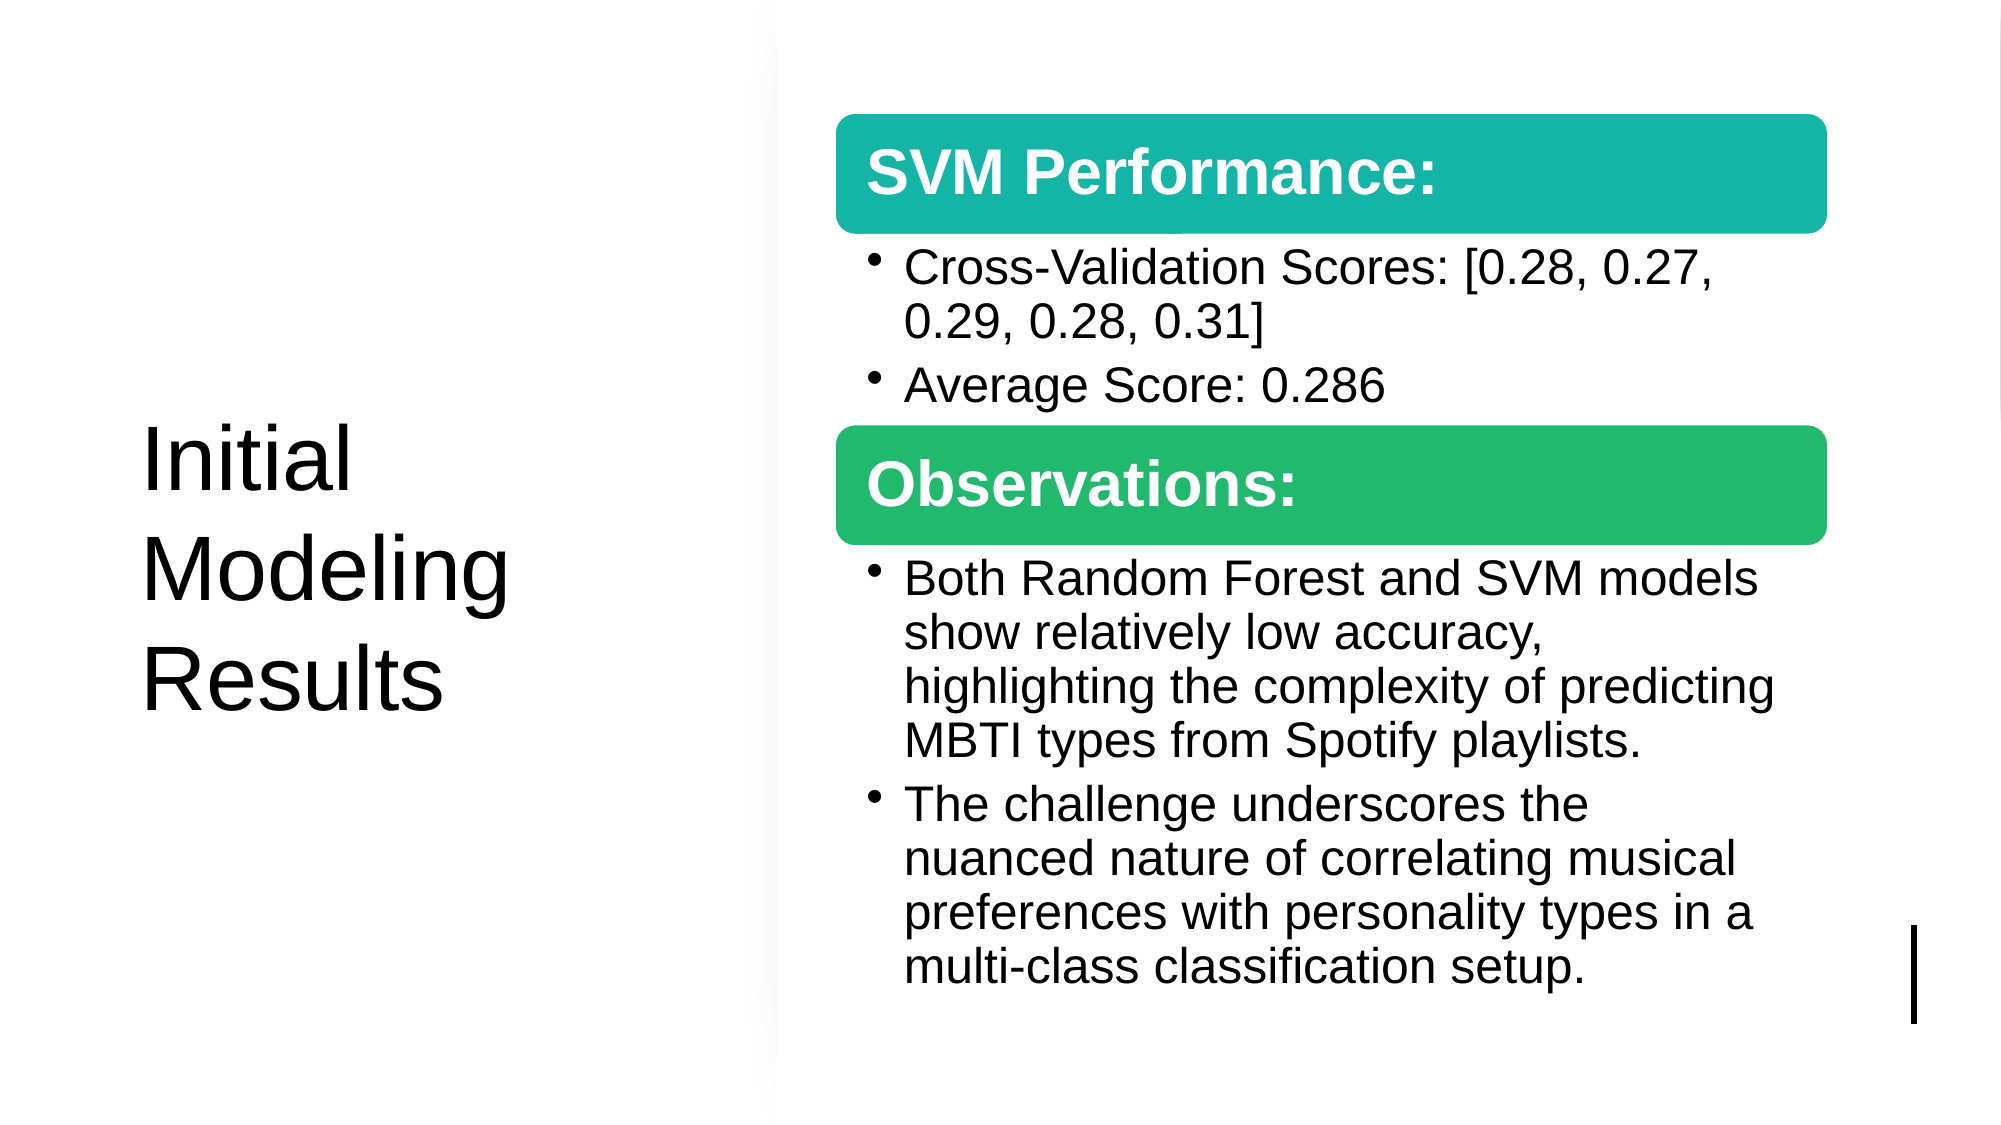

SVM Performance:
Cross-Validation Scores: [0.28, 0.27, 0.29, 0.28, 0.31]
Average Score: 0.286
Observations:
Both Random Forest and SVM models show relatively low accuracy, highlighting the complexity of predicting MBTI types from Spotify playlists.
The challenge underscores the nuanced nature of correlating musical preferences with personality types in a multi-class classification setup.
# Initial Modeling Results